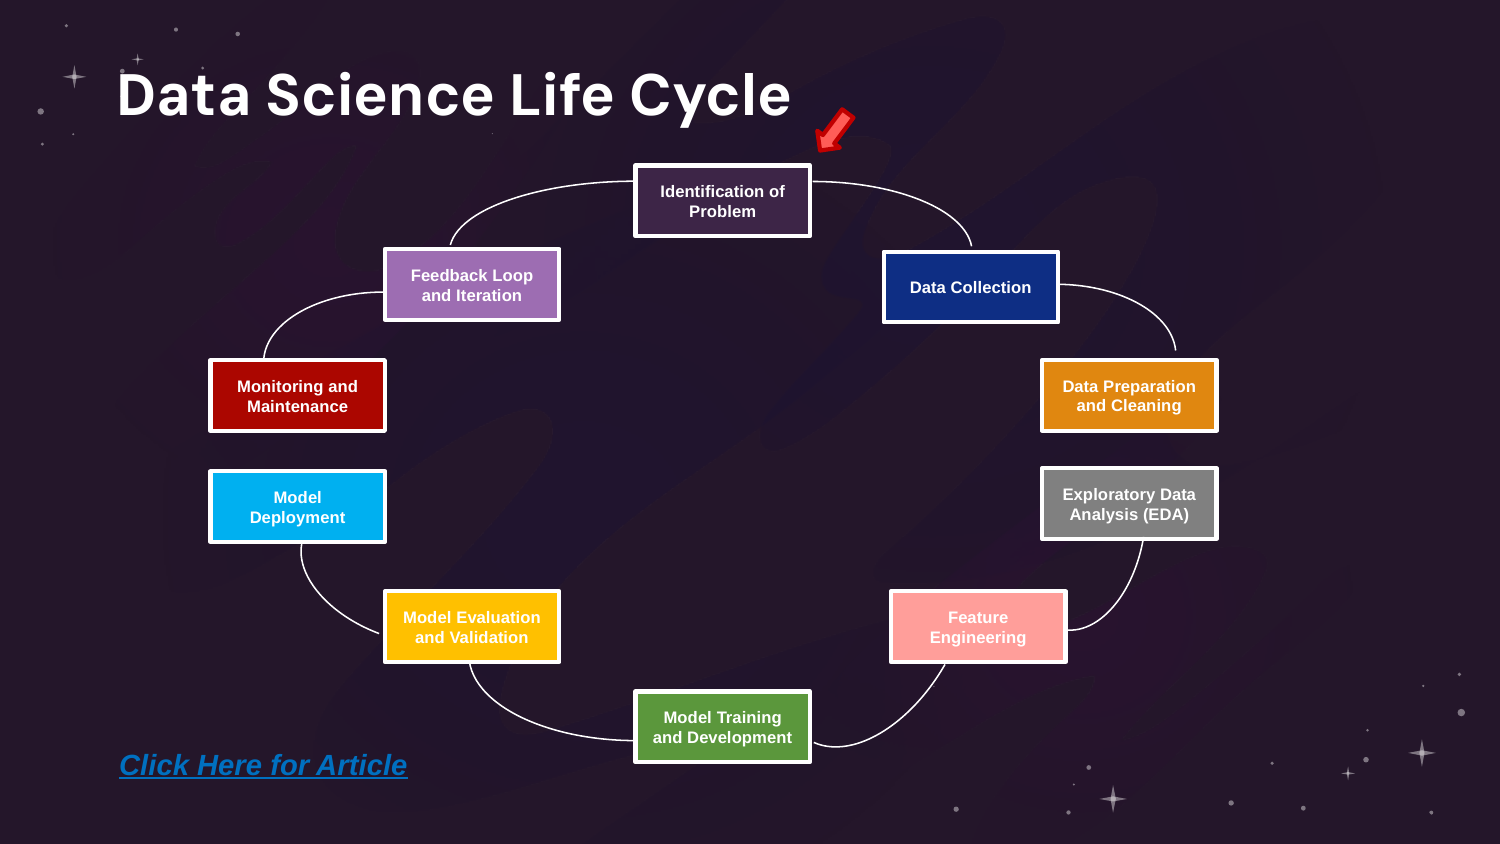

Data Science Life Cycle

Identification of Problem

Feedback Loop and Iteration
Data Collection

Data Preparation and Cleaning
Monitoring and Maintenance

Exploratory Data Analysis (EDA)
Model Deployment

Model Evaluation and Validation
Feature Engineering
Model Training and Development
Click Here for Article